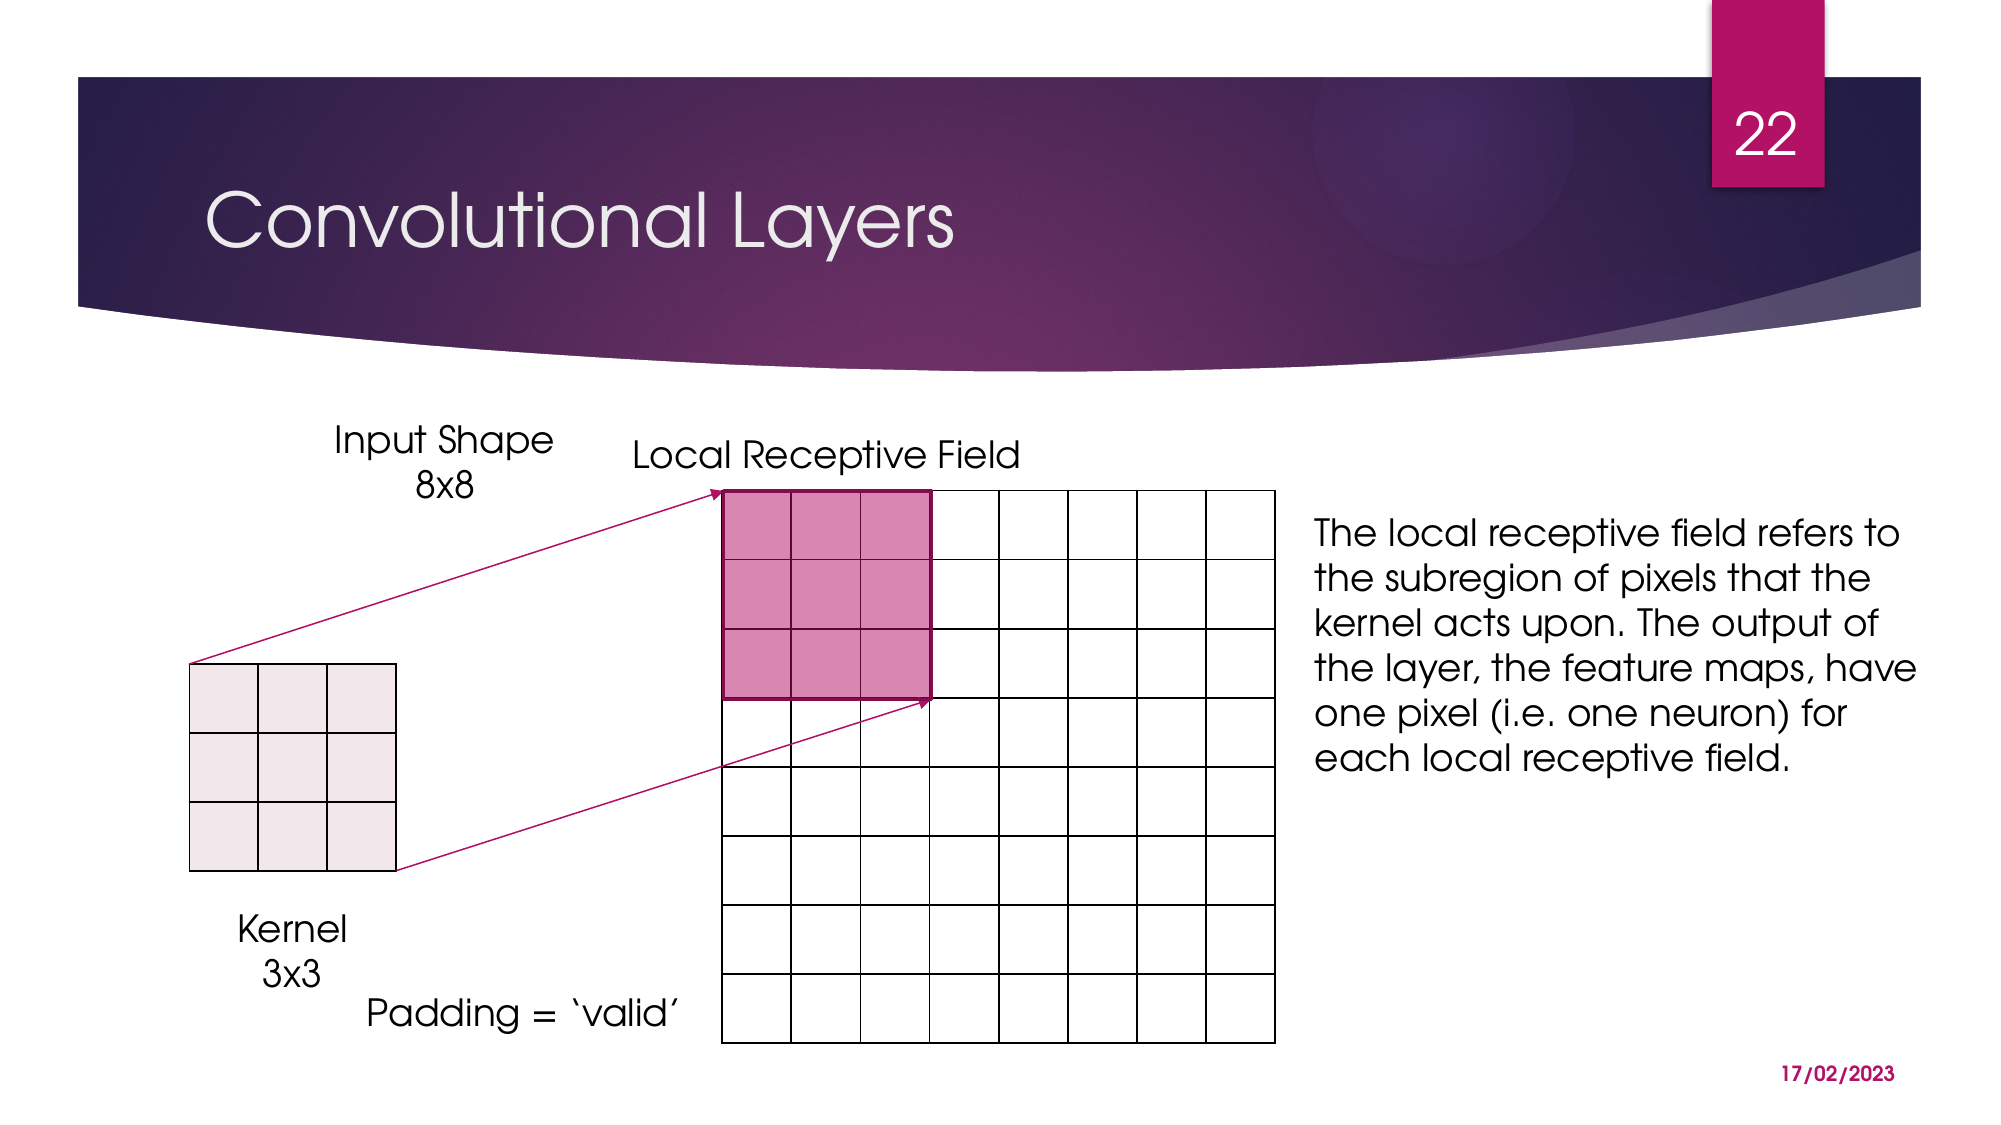

22
# Convolutional Layers
Input Shape
8x8
Local Receptive Field
|  |  |  |  |  |  |  |  |
| --- | --- | --- | --- | --- | --- | --- | --- |
|  |  |  |  |  |  |  |  |
|  |  |  |  |  |  |  |  |
|  |  |  |  |  |  |  |  |
|  |  |  |  |  |  |  |  |
|  |  |  |  |  |  |  |  |
|  |  |  |  |  |  |  |  |
|  |  |  |  |  |  |  |  |

The local receptive field refers to the subregion of pixels that the kernel acts upon. The output of the layer, the feature maps, have one pixel (i.e. one neuron) for each local receptive field.
|  |  |  |
| --- | --- | --- |
|  |  |  |
|  |  |  |
Kernel
3x3
Padding = ‘valid’
17/02/2023